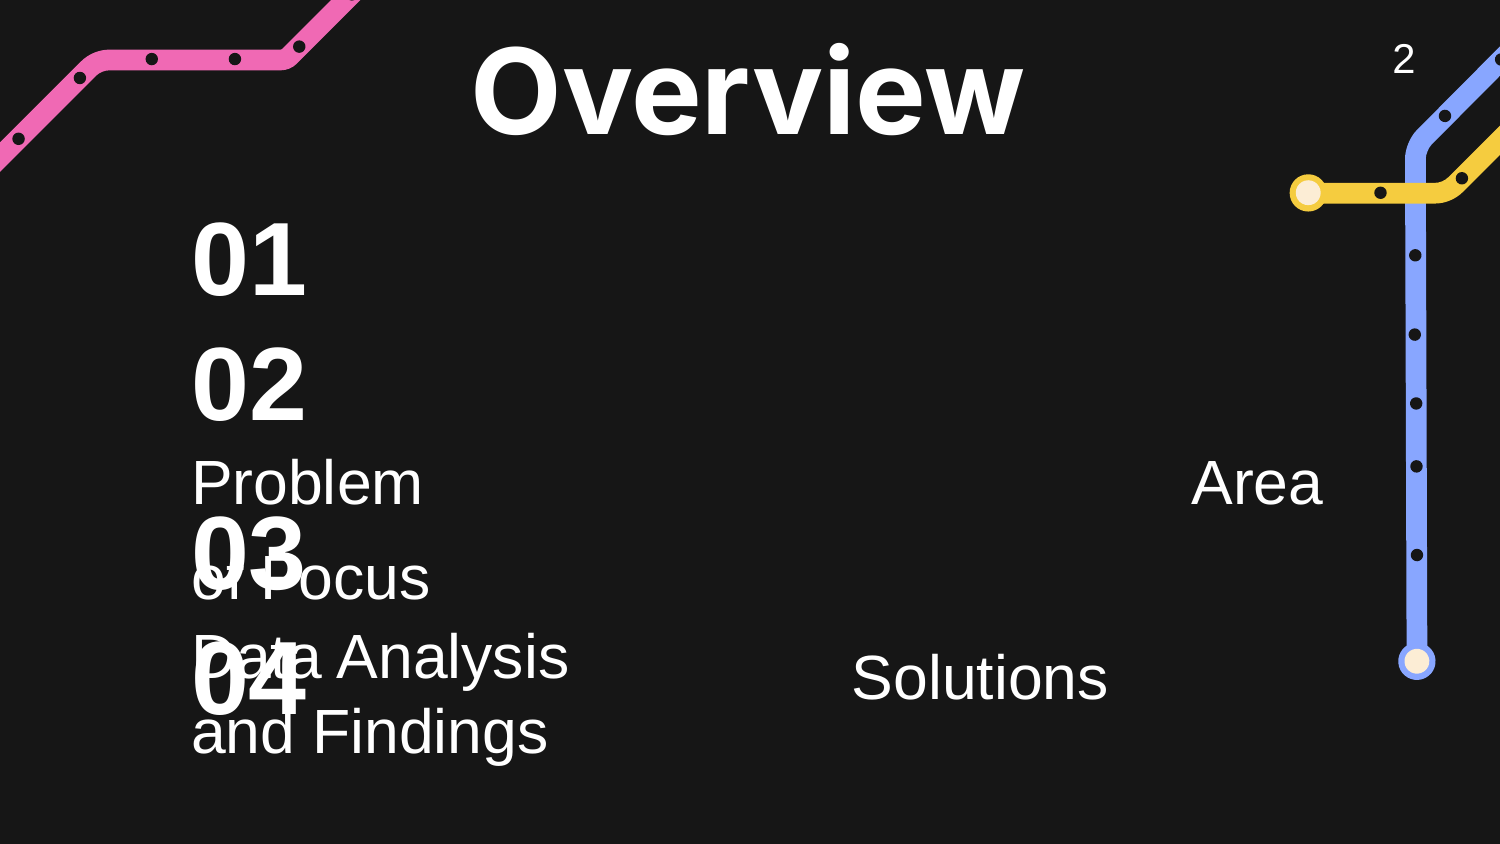

Overview
2
01  				 		   02
Problem           				      Area of Focus

03                      	   04
Data Analysis
and Findings
Solutions
2